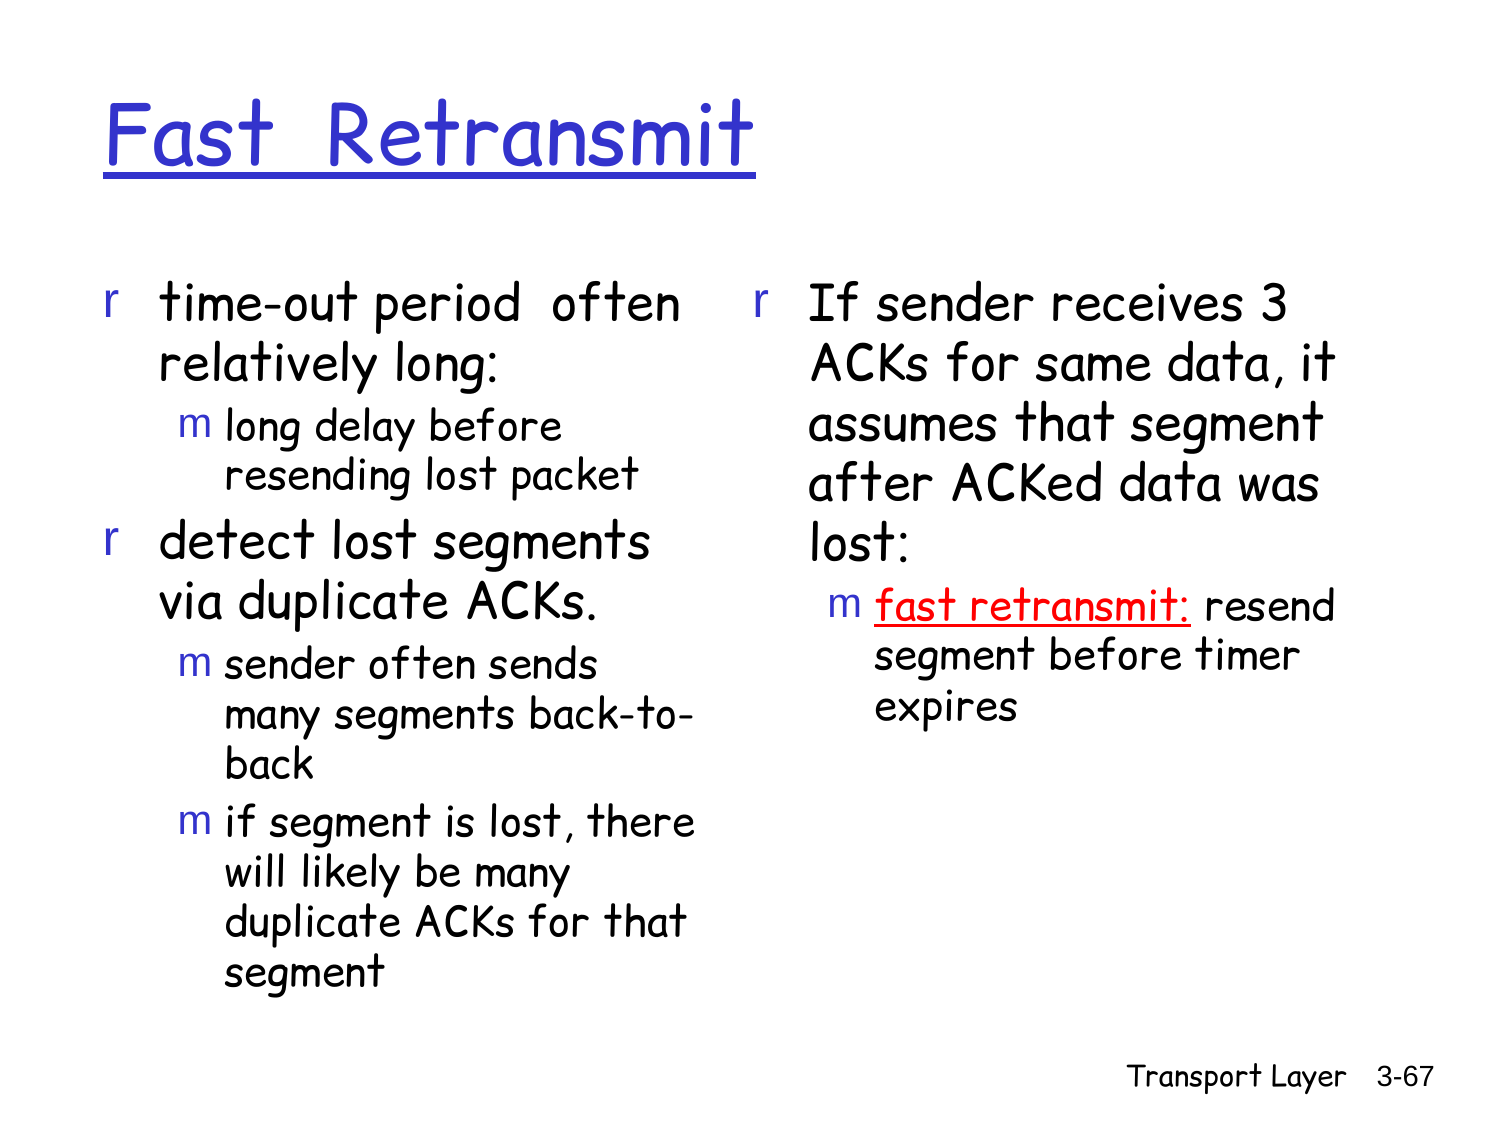

# Fast  Retransmit
time-out period  often relatively long:
long delay before resending lost packet
detect lost segments via duplicate ACKs.
sender often sends many segments back-to-back
if segment is lost, there will likely be many duplicate ACKs for that segment

If sender receives 3 ACKs for same data, it assumes that segment after ACKed data was lost:
fast retransmit: resend segment before timer expires
Transport Layer
3-67